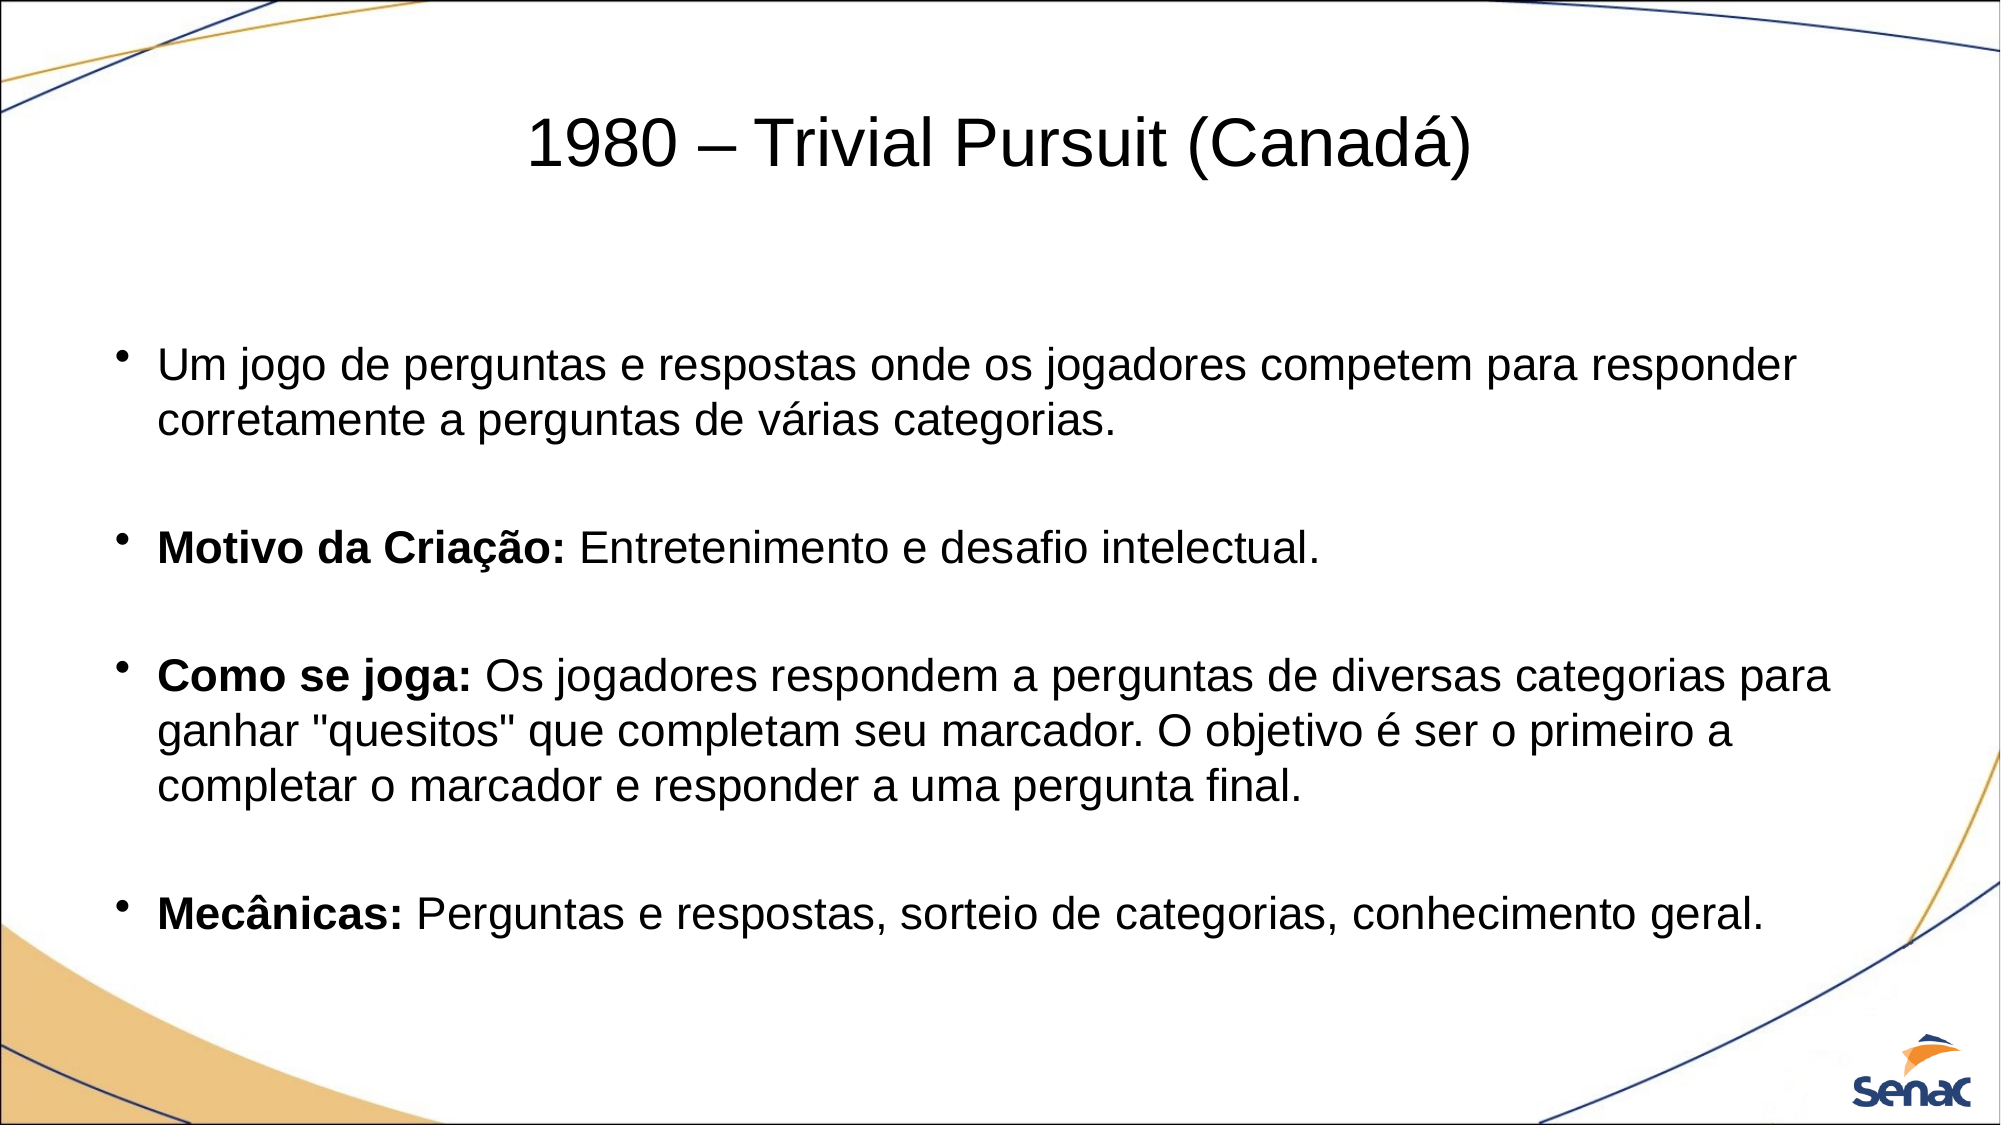

# 1980 – Trivial Pursuit (Canadá)

Um jogo de perguntas e respostas onde os jogadores competem para responder corretamente a perguntas de várias categorias.

Motivo da Criação: Entretenimento e desafio intelectual.

Como se joga: Os jogadores respondem a perguntas de diversas categorias para ganhar "quesitos" que completam seu marcador. O objetivo é ser o primeiro a completar o marcador e responder a uma pergunta final.

Mecânicas: Perguntas e respostas, sorteio de categorias, conhecimento geral.